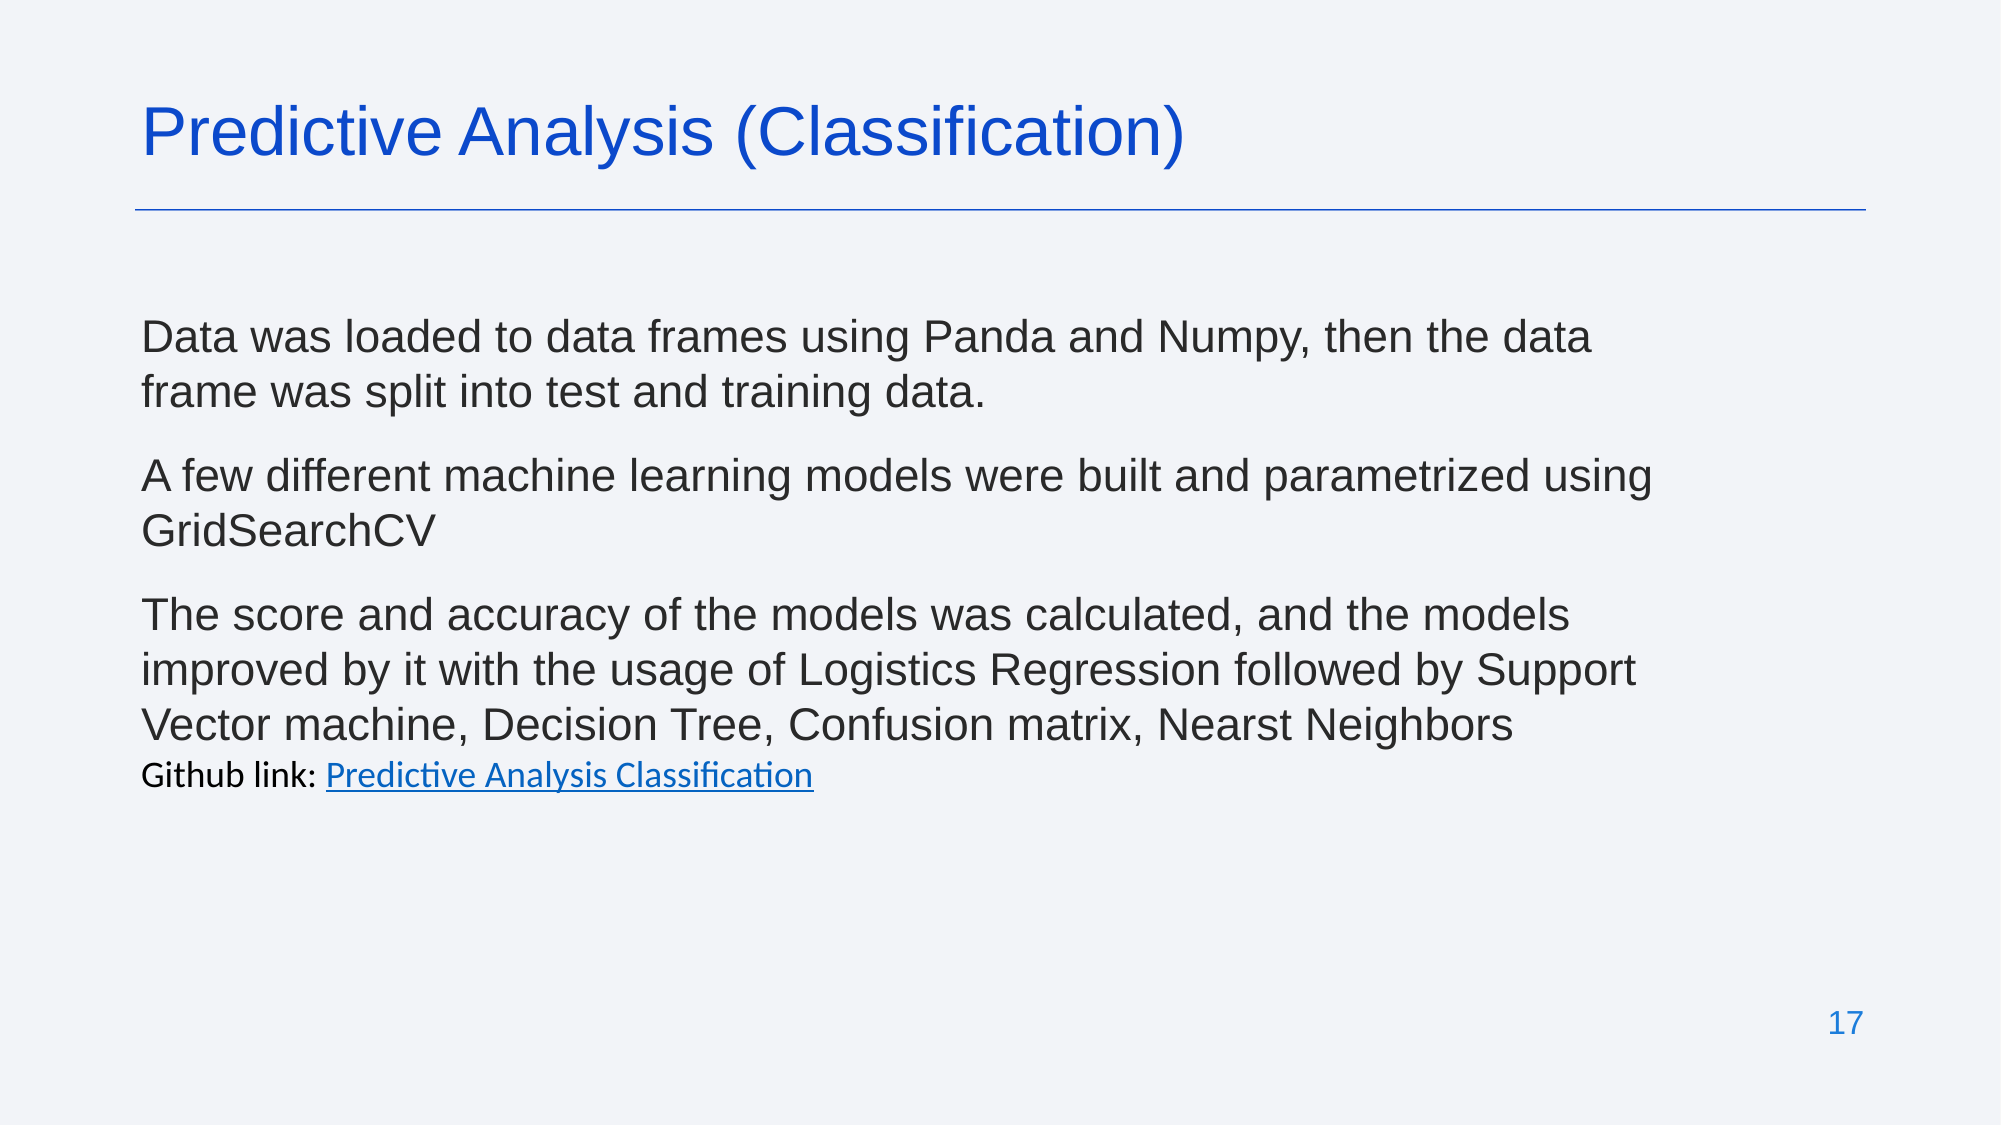

Predictive Analysis (Classification)
Data was loaded to data frames using Panda and Numpy, then the data frame was split into test and training data.
A few different machine learning models were built and parametrized using GridSearchCV
The score and accuracy of the models was calculated, and the models improved by it with the usage of Logistics Regression followed by Support Vector machine, Decision Tree, Confusion matrix, Nearst Neighbors
Github link: Predictive Analysis Classification
17